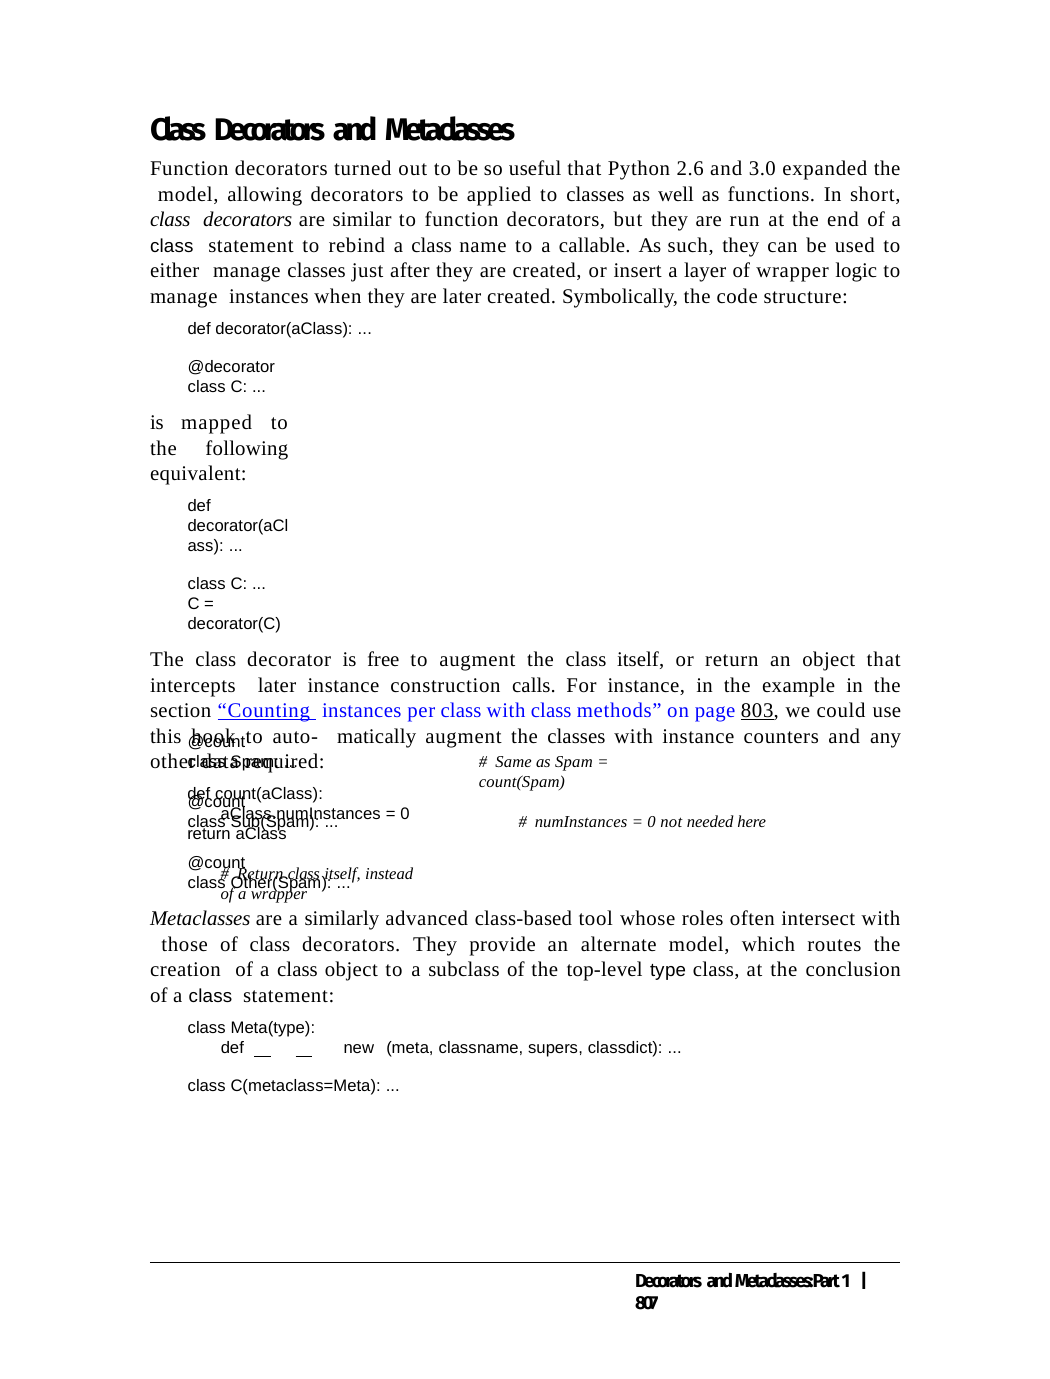

Class Decorators and Metaclasses
Function decorators turned out to be so useful that Python 2.6 and 3.0 expanded the  model, allowing decorators to be applied to classes as well as functions. In short, class  decorators are similar to function decorators, but they are run at the end of a class  statement to rebind a class name to a callable. As such, they can be used to either  manage classes just after they are created, or insert a layer of wrapper logic to manage  instances when they are later created. Symbolically, the code structure:
def decorator(aClass): ...

@decorator  class C: ...
is mapped to the following equivalent:
def decorator(aClass): ...

class C: ...
C = decorator(C)
The class decorator is free to augment the class itself, or return an object that intercepts  later instance construction calls. For instance, in the example in the section “Counting  instances per class with class methods” on page 803, we could use this hook to auto-  matically augment the classes with instance counters and any other data required:
def count(aClass):  aClass.numInstances = 0
return aClass	# Return class itself, instead of a wrapper
@count
class Spam: ...
# Same as Spam = count(Spam)
@count
class Sub(Spam): ...	# numInstances = 0 not needed here

@count
class Other(Spam): ...
Metaclasses are a similarly advanced class-based tool whose roles often intersect with  those of class decorators. They provide an alternate model, which routes the creation  of a class object to a subclass of the top-level type class, at the conclusion of a class  statement:
class Meta(type):
def	new (meta, classname, supers, classdict): ...

class C(metaclass=Meta): ...

Decorators and Metaclasses: Part 1  | 807